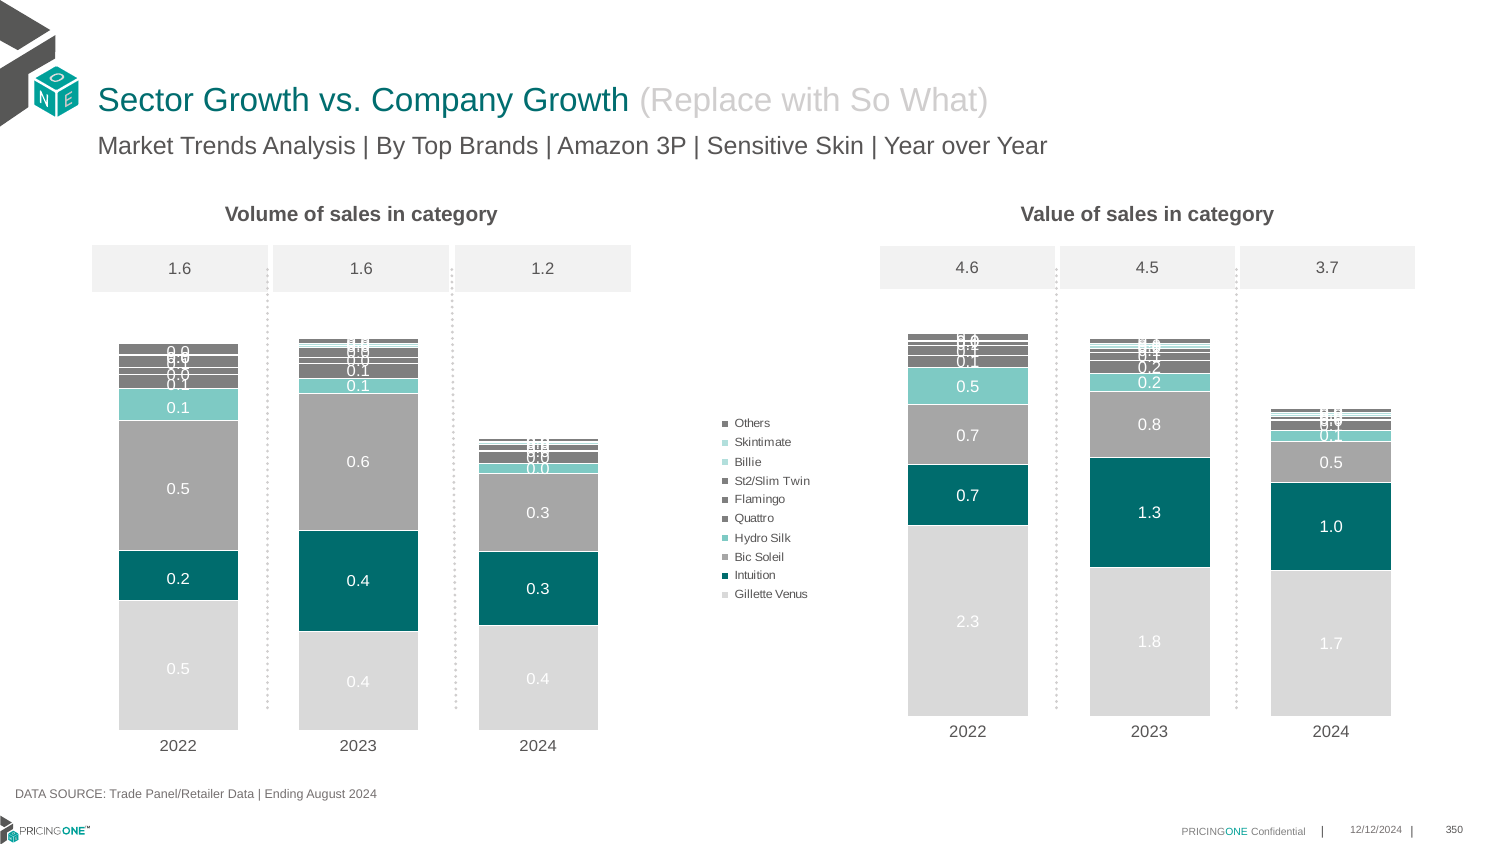

# Sector Growth vs. Company Growth (Replace with So What)
Market Trends Analysis | By Top Brands | Amazon 3P | Sensitive Skin | Year over Year
| Value of sales in category |  |  |
| --- | --- | --- |
| 4.6 | 4.5 | 3.7 |
| Volume of sales in category |  |  |
| --- | --- | --- |
| 1.6 | 1.6 | 1.2 |

### Chart

| Category | Gillette Venus | Intuition | Bic Soleil | Hydro Silk | Quattro | Flamingo | St2/Slim Twin | Billie | Skintimate | Others |
|---|---|---|---|---|---|---|---|---|---|---|
| 2022 | 2.277893 | 0.722362 | 0.715326 | 0.451749 | 0.137063 | 0.11699 | 0.052666 | 0.0 | 0.013525 | 0.086159 |
| 2023 | 1.778044 | 1.305233 | 0.796594 | 0.210374 | 0.154474 | 0.09322 | 0.053785 | 0.033096 | 0.02072 | 0.059756 |
| 2024 | 1.741532 | 1.047622 | 0.494867 | 0.131047 | 0.11822 | 0.006907 | 0.040916 | 0.023272 | 0.020871 | 0.042348 |

### Chart

| Category | Gillette Venus | Intuition | Bic Soleil | Hydro Silk | Quattro | Flamingo | St2/Slim Twin | Billie | Skintimate | Others |
|---|---|---|---|---|---|---|---|---|---|---|
| 2022 | 0.541029 | 0.20591 | 0.540984 | 0.133717 | 0.055057 | 0.031233 | 0.05136 | 0.0 | 0.003676 | 0.044029 |
| 2023 | 0.410564 | 0.421861 | 0.568869 | 0.061959 | 0.061578 | 0.022498 | 0.04282 | 0.010111 | 0.005169 | 0.023382 |
| 2024 | 0.436494 | 0.306587 | 0.326465 | 0.040186 | 0.049161 | 0.002176 | 0.028262 | 0.006443 | 0.00535 | 0.011525 |
DATA SOURCE: Trade Panel/Retailer Data | Ending August 2024

12/12/2024
350